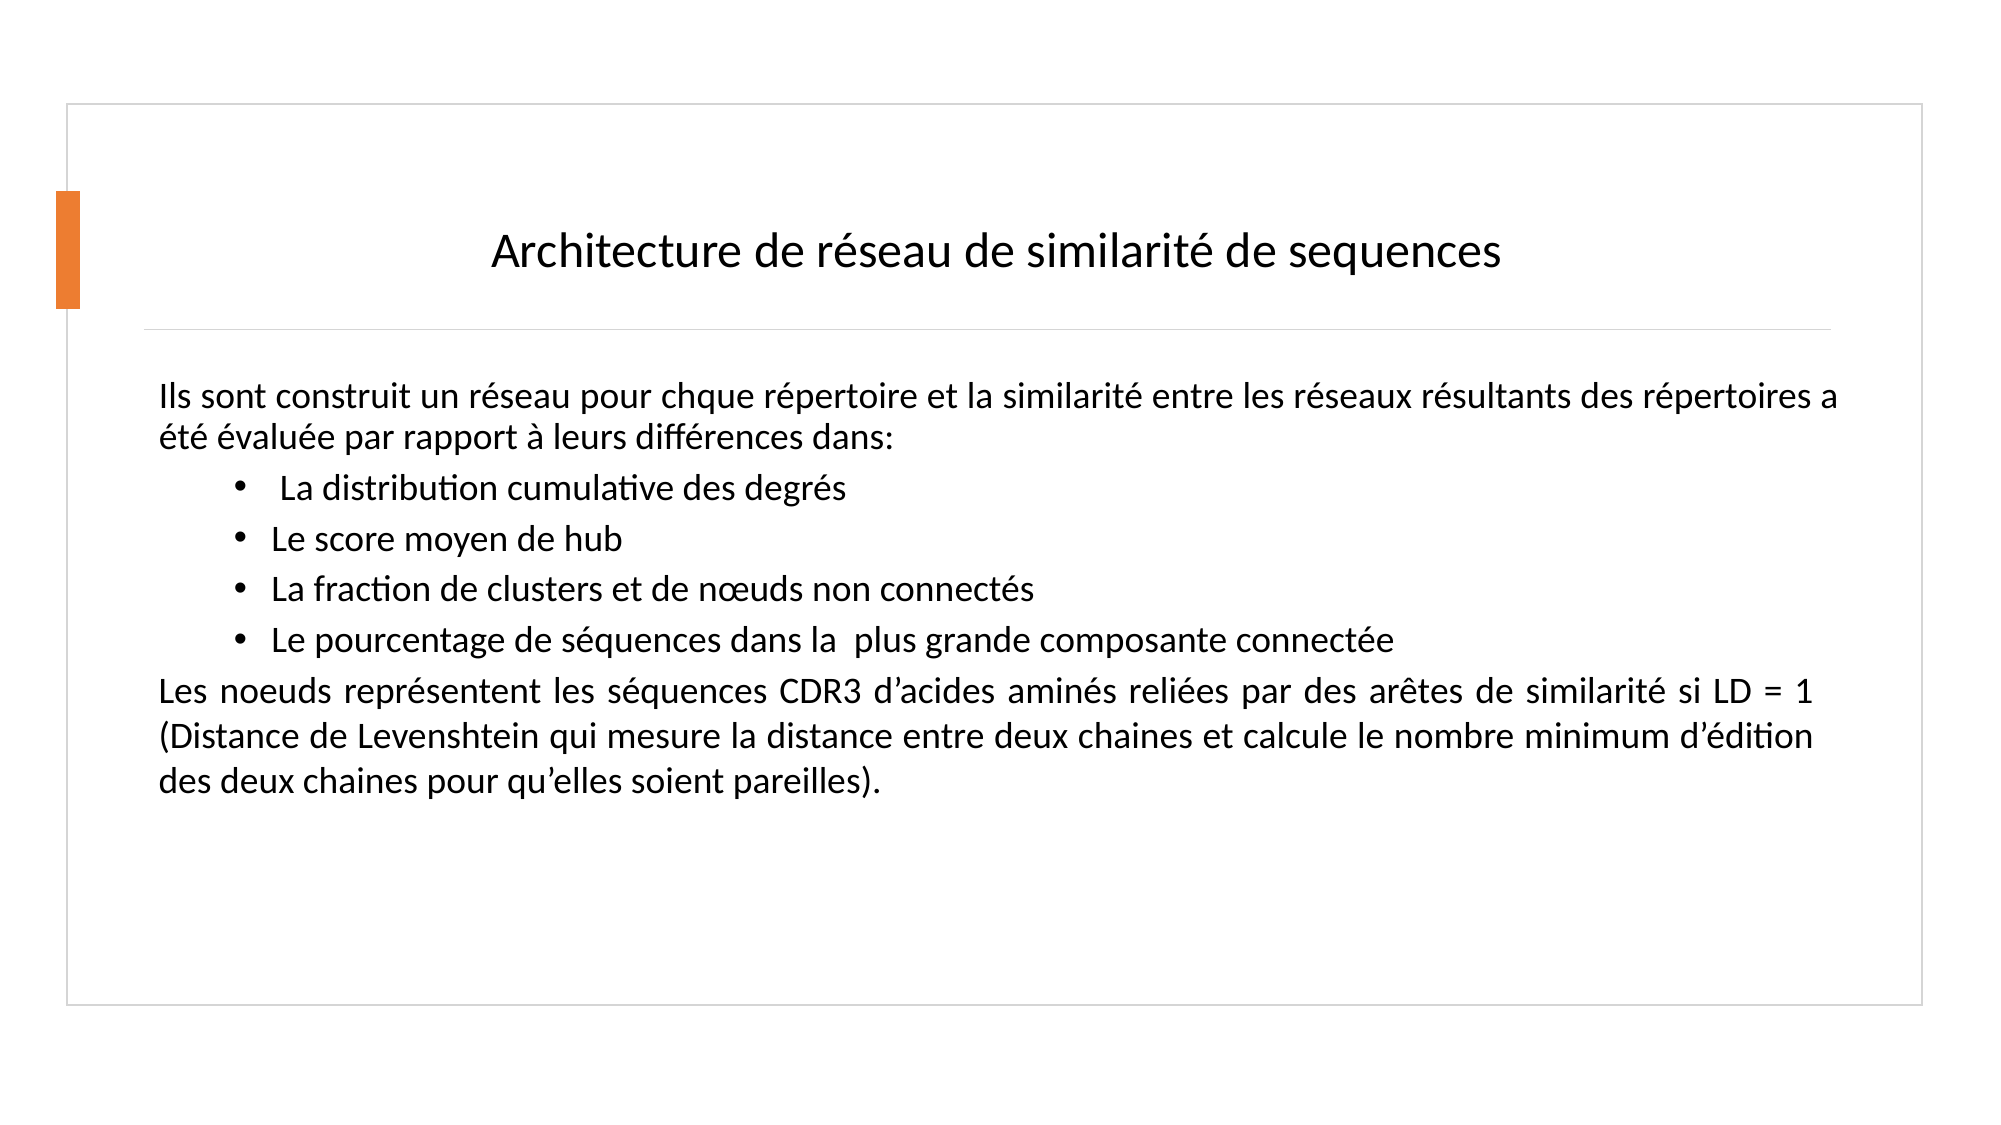

# Architecture de réseau de similarité de sequences

Ils sont construit un réseau pour chque répertoire et la similarité entre les réseaux résultants des répertoires a été évaluée par rapport à leurs différences dans:
 La distribution cumulative des degrés
Le score moyen de hub
La fraction de clusters et de nœuds non connectés
Le pourcentage de séquences dans la  plus grande composante connectée

Les noeuds représentent les séquences CDR3 d’acides aminés reliées par des arêtes de similarité si LD = 1 (Distance de Levenshtein qui mesure la distance entre deux chaines et calcule le nombre minimum d’édition des deux chaines pour qu’elles soient pareilles).